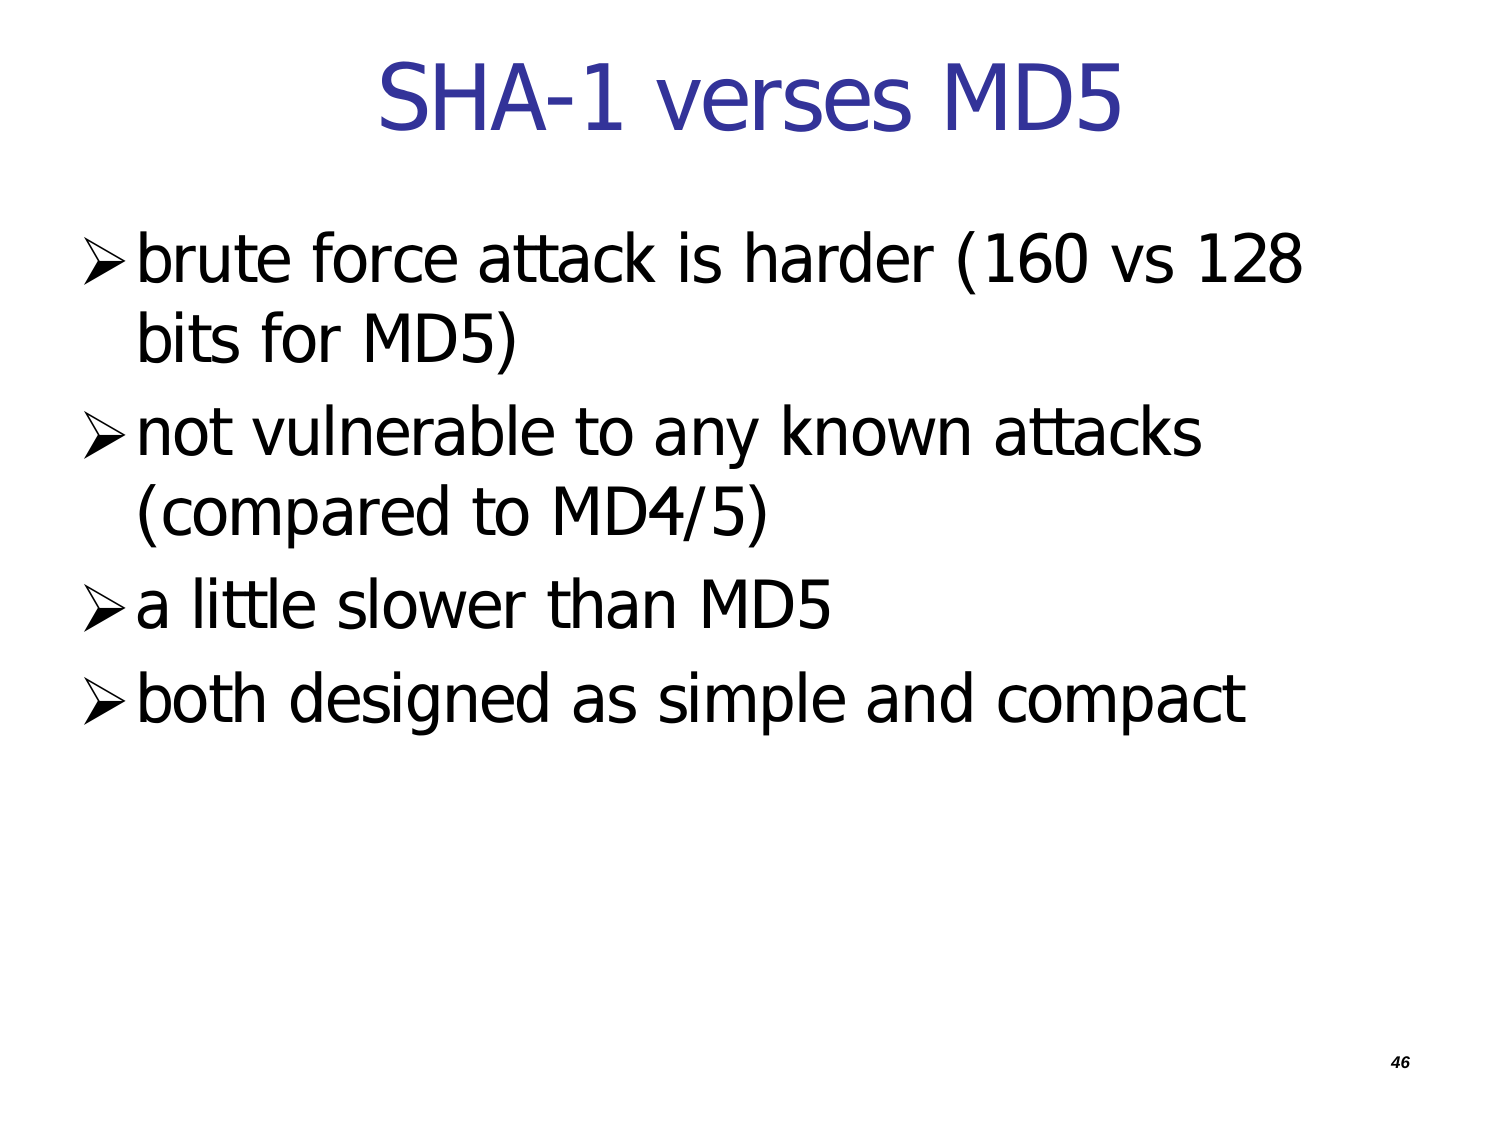

# SHA-1 verses MD5
brute force attack is harder (160 vs 128 bits for MD5)
not vulnerable to any known attacks (compared to MD4/5)
a little slower than MD5
both designed as simple and compact
46